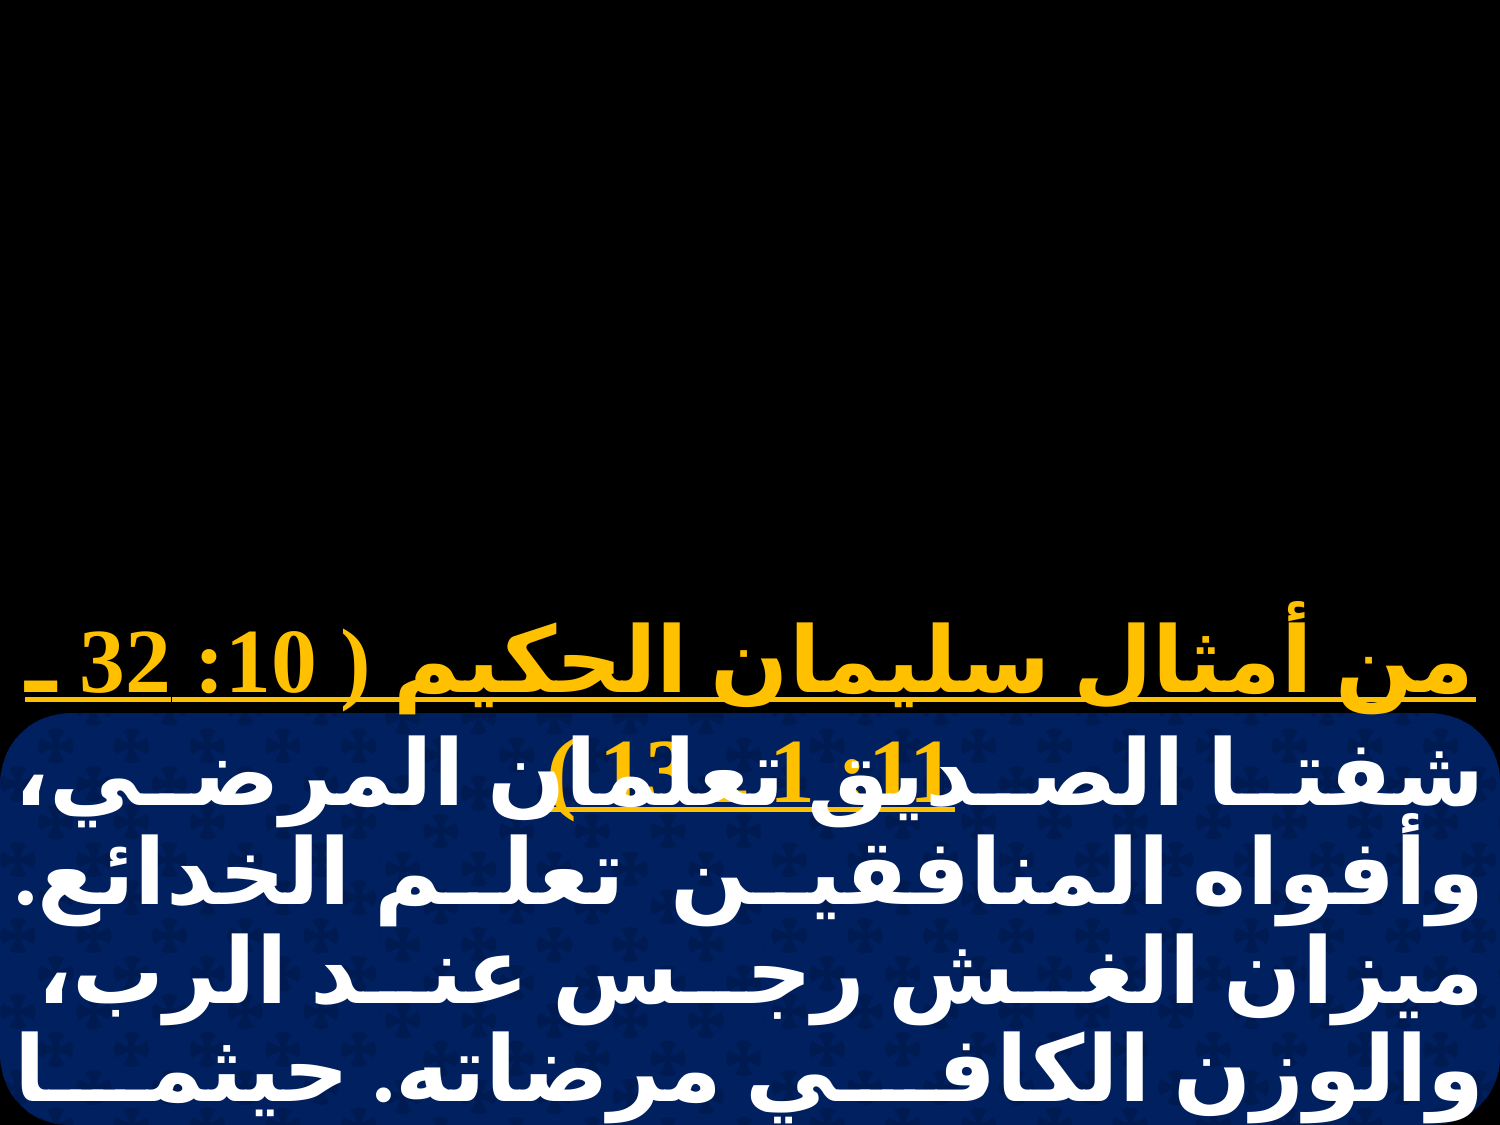

# نبوات 7 الاربعاء
من أمثال سليمان الحكيم ( 10: 32 ـ 11: 1 ـ 13 )
شفتا الصديق تعلمان المرضي، وأفواه المنافقين  تعلم الخدائع. ميزان الغش رجس عند الرب،  والوزن الكافي مرضاته. حيثما توجد الكبرياء  فهناك الهوان، ومع المتواضعين الحكمة. دعة